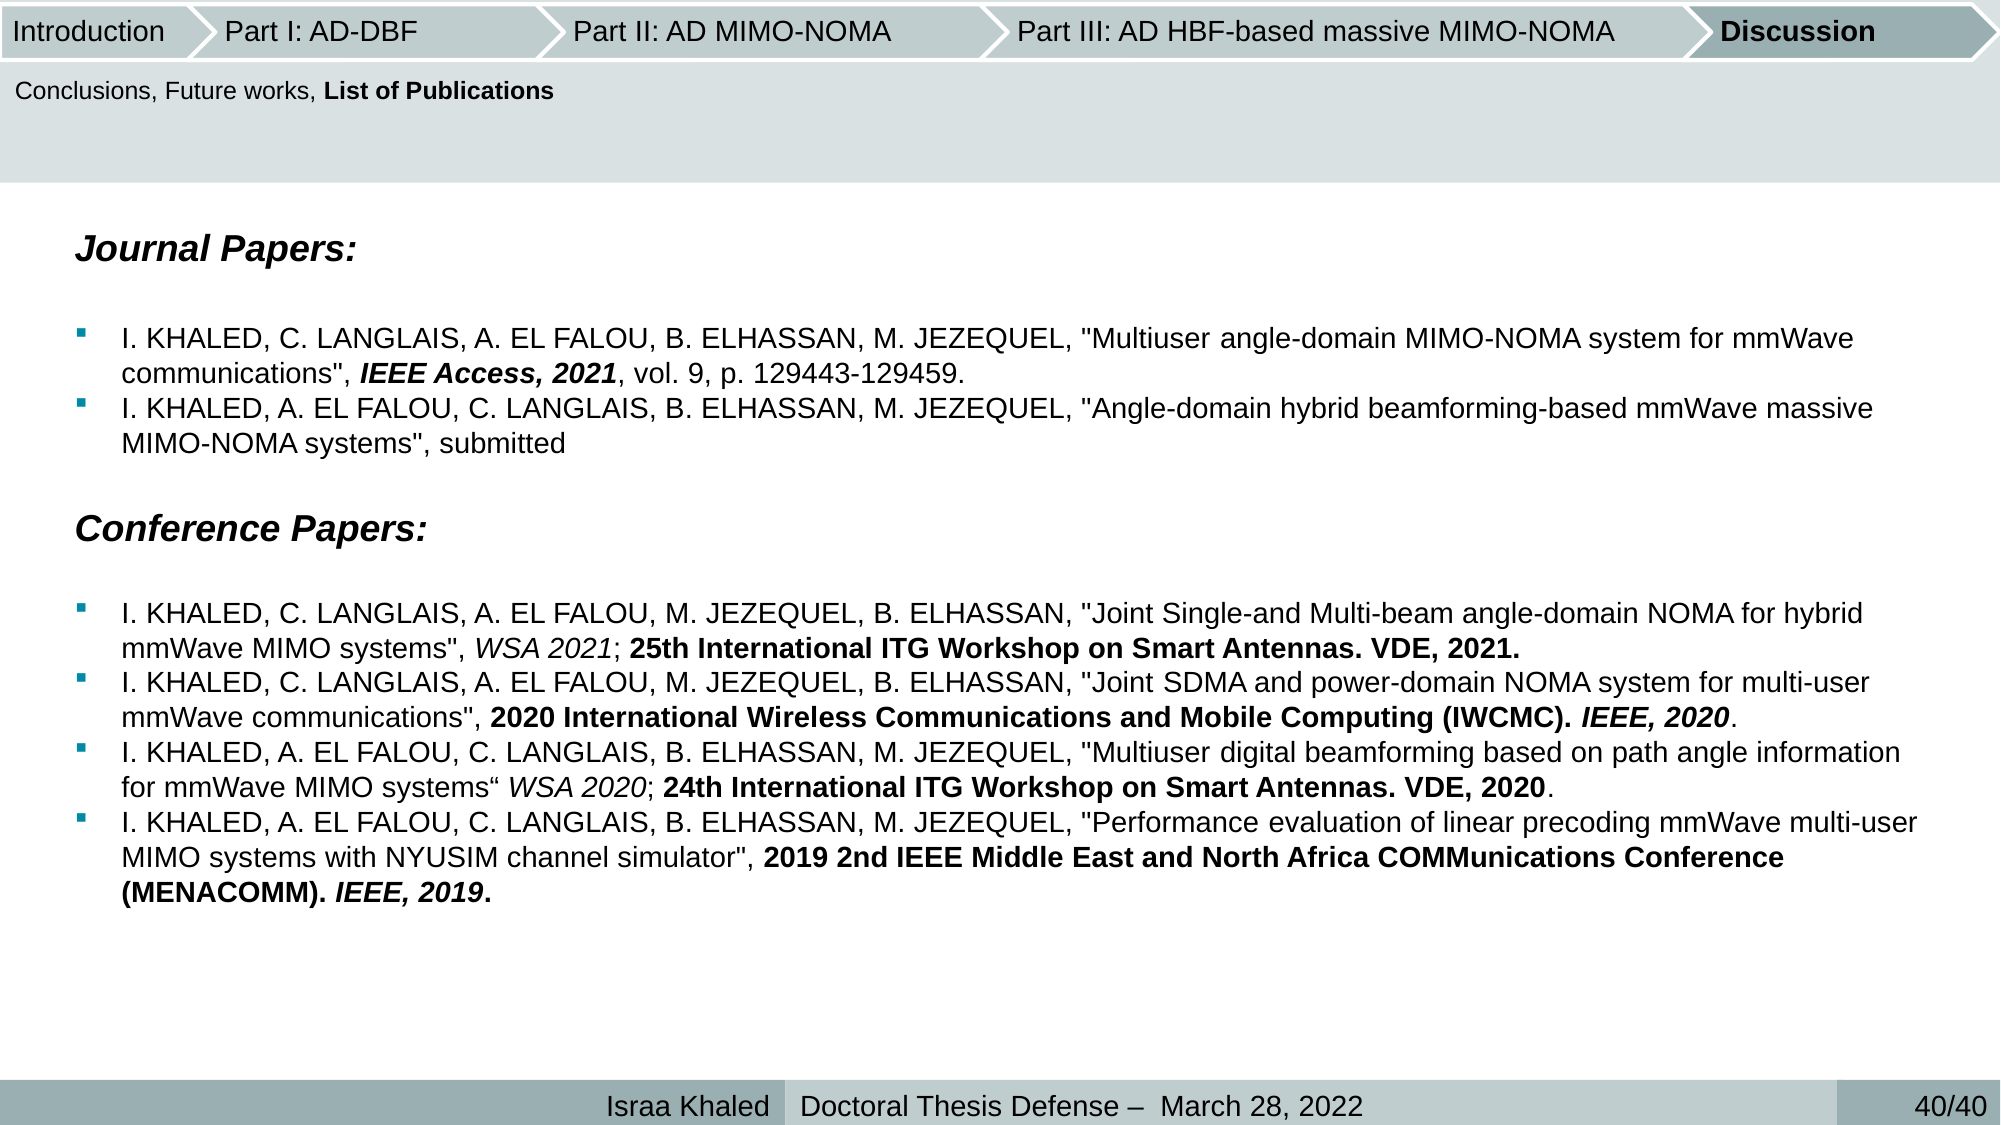

Introduction
Part I: AD-DBF
Part II: AD MIMO-NOMA
Part III: AD HBF-based massive MIMO-NOMA
Discussion
Conclusions, Future works, List of Publications

Journal Papers:

I. KHALED, C. LANGLAIS, A. EL FALOU, B. ELHASSAN, M. JEZEQUEL, "Multiuser angle-domain MIMO-NOMA system for mmWave communications", IEEE Access, 2021, vol. 9, p. 129443-129459.
I. KHALED, A. EL FALOU, C. LANGLAIS, B. ELHASSAN, M. JEZEQUEL, "Angle-domain hybrid beamforming-based mmWave massive MIMO-NOMA systems", submitted

Conference Papers:

I. KHALED, C. LANGLAIS, A. EL FALOU, M. JEZEQUEL, B. ELHASSAN, "Joint Single-and Multi-beam angle-domain NOMA for hybrid mmWave MIMO systems", WSA 2021; 25th International ITG Workshop on Smart Antennas. VDE, 2021.
I. KHALED, C. LANGLAIS, A. EL FALOU, M. JEZEQUEL, B. ELHASSAN, "Joint SDMA and power-domain NOMA system for multi-user mmWave communications", 2020 International Wireless Communications and Mobile Computing (IWCMC). IEEE, 2020.
I. KHALED, A. EL FALOU, C. LANGLAIS, B. ELHASSAN, M. JEZEQUEL, "Multiuser digital beamforming based on path angle information for mmWave MIMO systems“ WSA 2020; 24th International ITG Workshop on Smart Antennas. VDE, 2020.
I. KHALED, A. EL FALOU, C. LANGLAIS, B. ELHASSAN, M. JEZEQUEL, "Performance evaluation of linear precoding mmWave multi-user MIMO systems with NYUSIM channel simulator", 2019 2nd IEEE Middle East and North Africa COMMunications Conference (MENACOMM). IEEE, 2019.